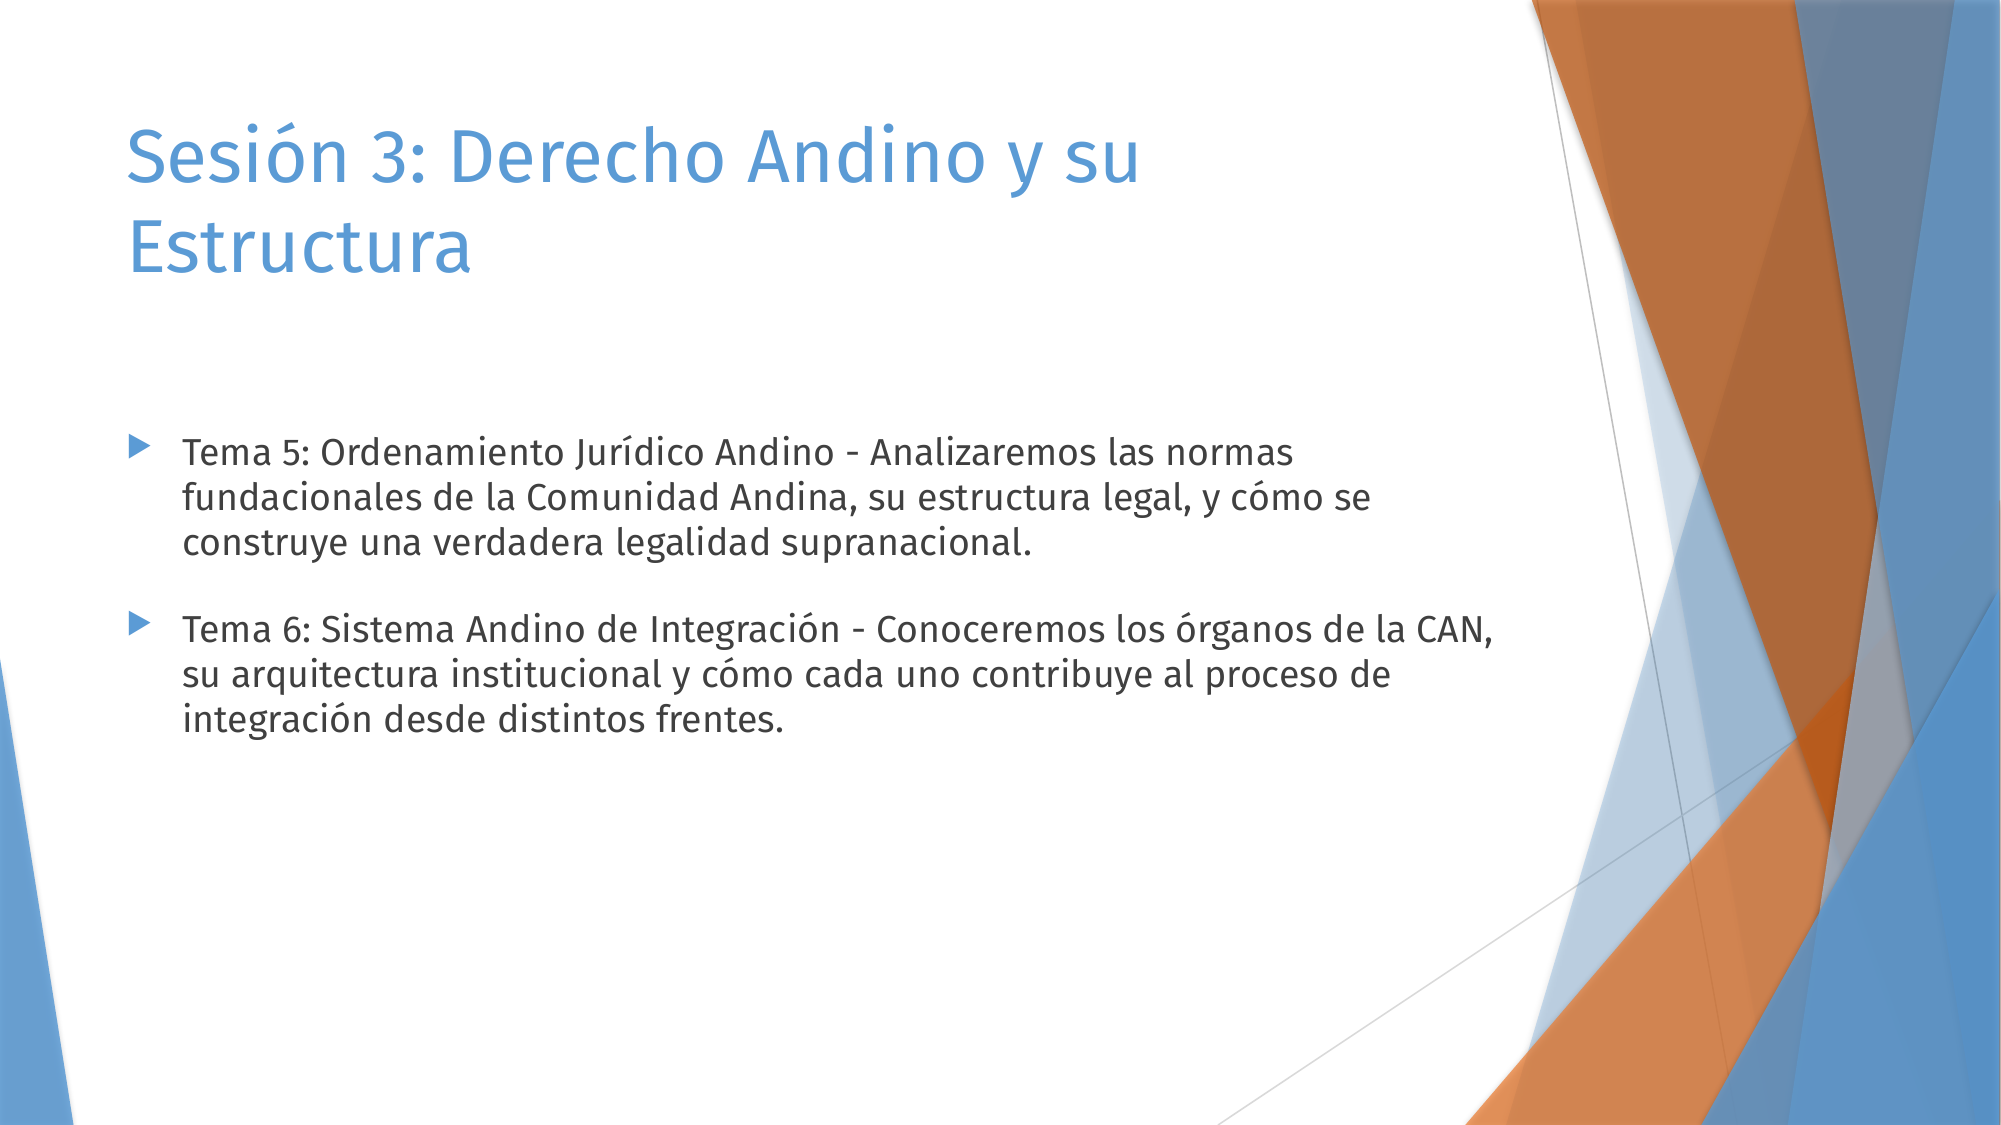

# Sesión 3: Derecho Andino y su Estructura

Tema 5: Ordenamiento Jurídico Andino - Analizaremos las normas fundacionales de la Comunidad Andina, su estructura legal, y cómo se construye una verdadera legalidad supranacional.
Tema 6: Sistema Andino de Integración - Conoceremos los órganos de la CAN, su arquitectura institucional y cómo cada uno contribuye al proceso de integración desde distintos frentes.